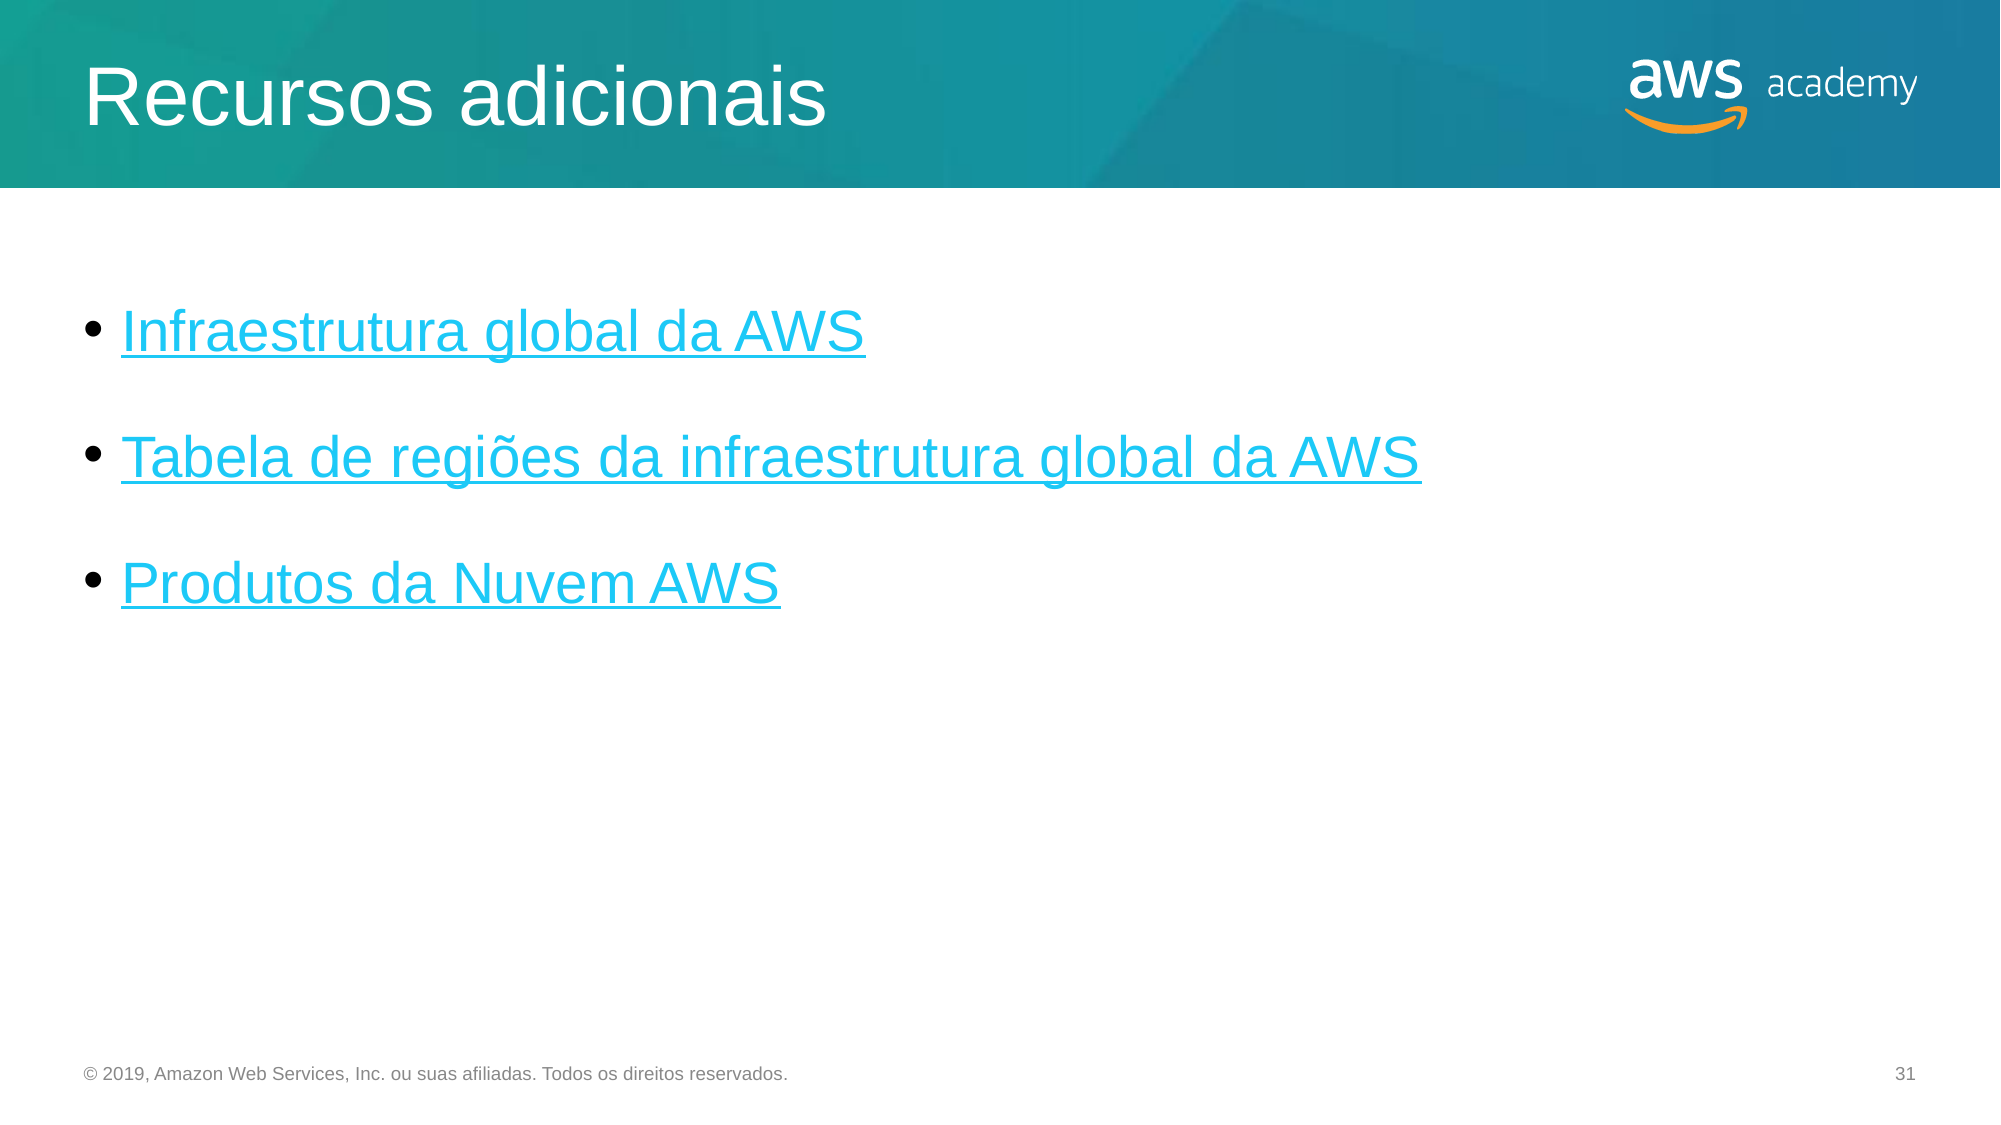

# Recursos adicionais
Infraestrutura global da AWS
Tabela de regiões da infraestrutura global da AWS
Produtos da Nuvem AWS

© 2019, Amazon Web Services, Inc. ou suas afiliadas. Todos os direitos reservados.
31